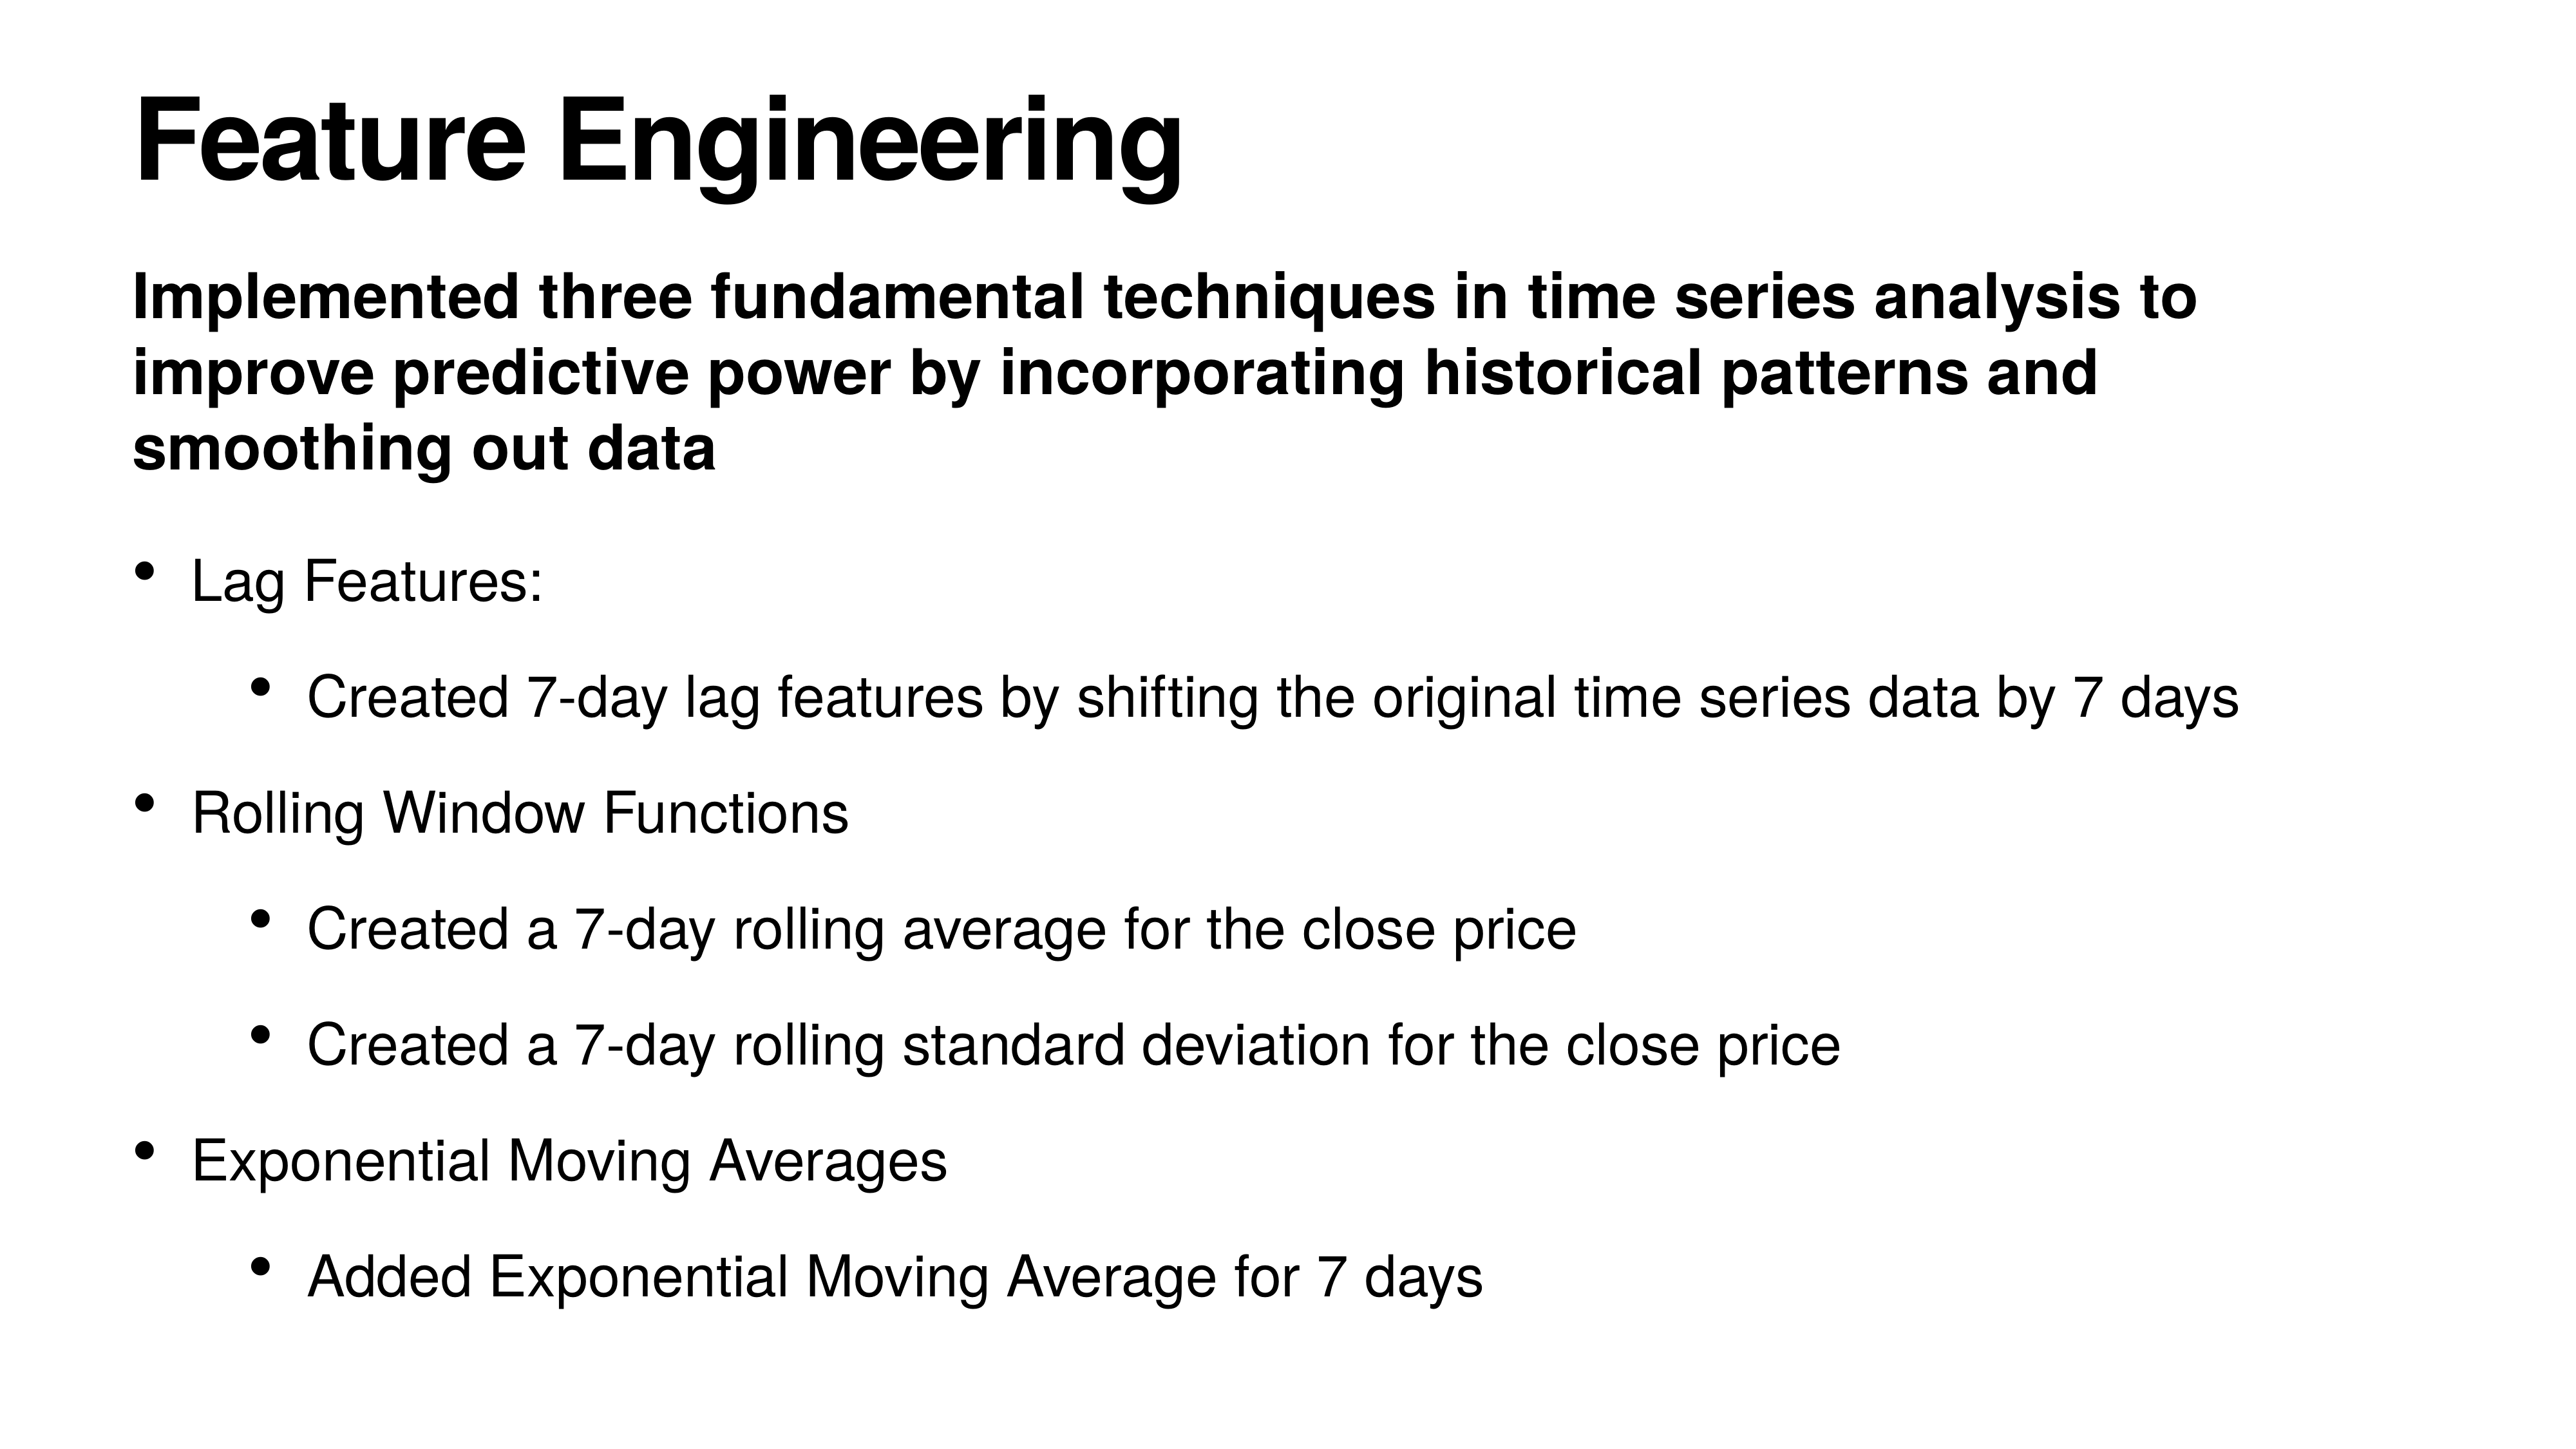

# Feature Engineering
Implemented three fundamental techniques in time series analysis to improve predictive power by incorporating historical patterns and smoothing out data
Lag Features:
Created 7-day lag features by shifting the original time series data by 7 days
Rolling Window Functions
Created a 7-day rolling average for the close price
Created a 7-day rolling standard deviation for the close price
Exponential Moving Averages
Added Exponential Moving Average for 7 days